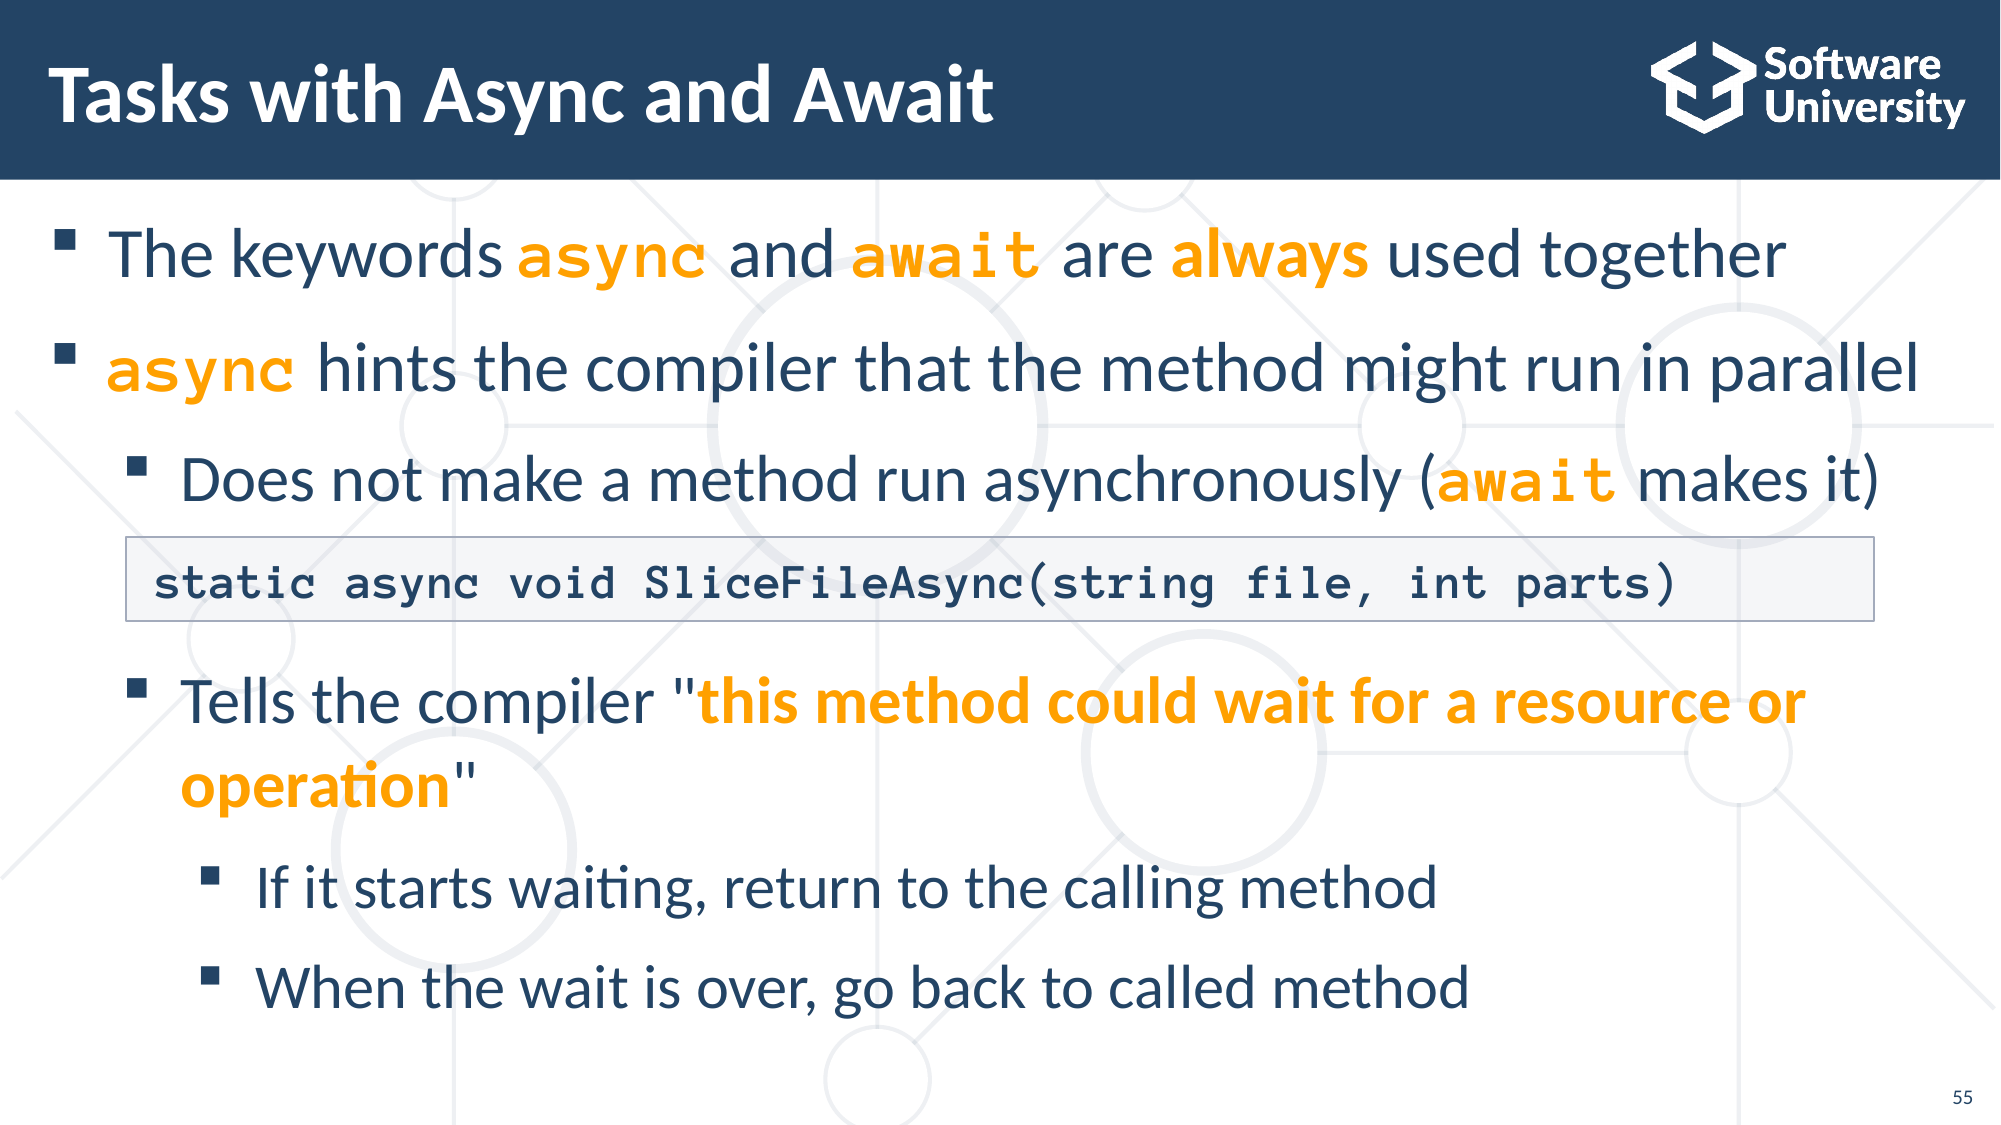

# Tasks with Async and Await
The keywords async and await are always used together
async hints the compiler that the method might run in parallel
Does not make a method run asynchronously (await makes it)

Tells the compiler "this method could wait for a resource or
operation"
If it starts waiting, return to the calling method
When the wait is over, go back to called method

static async void SliceFileAsync(string file, int parts)
55